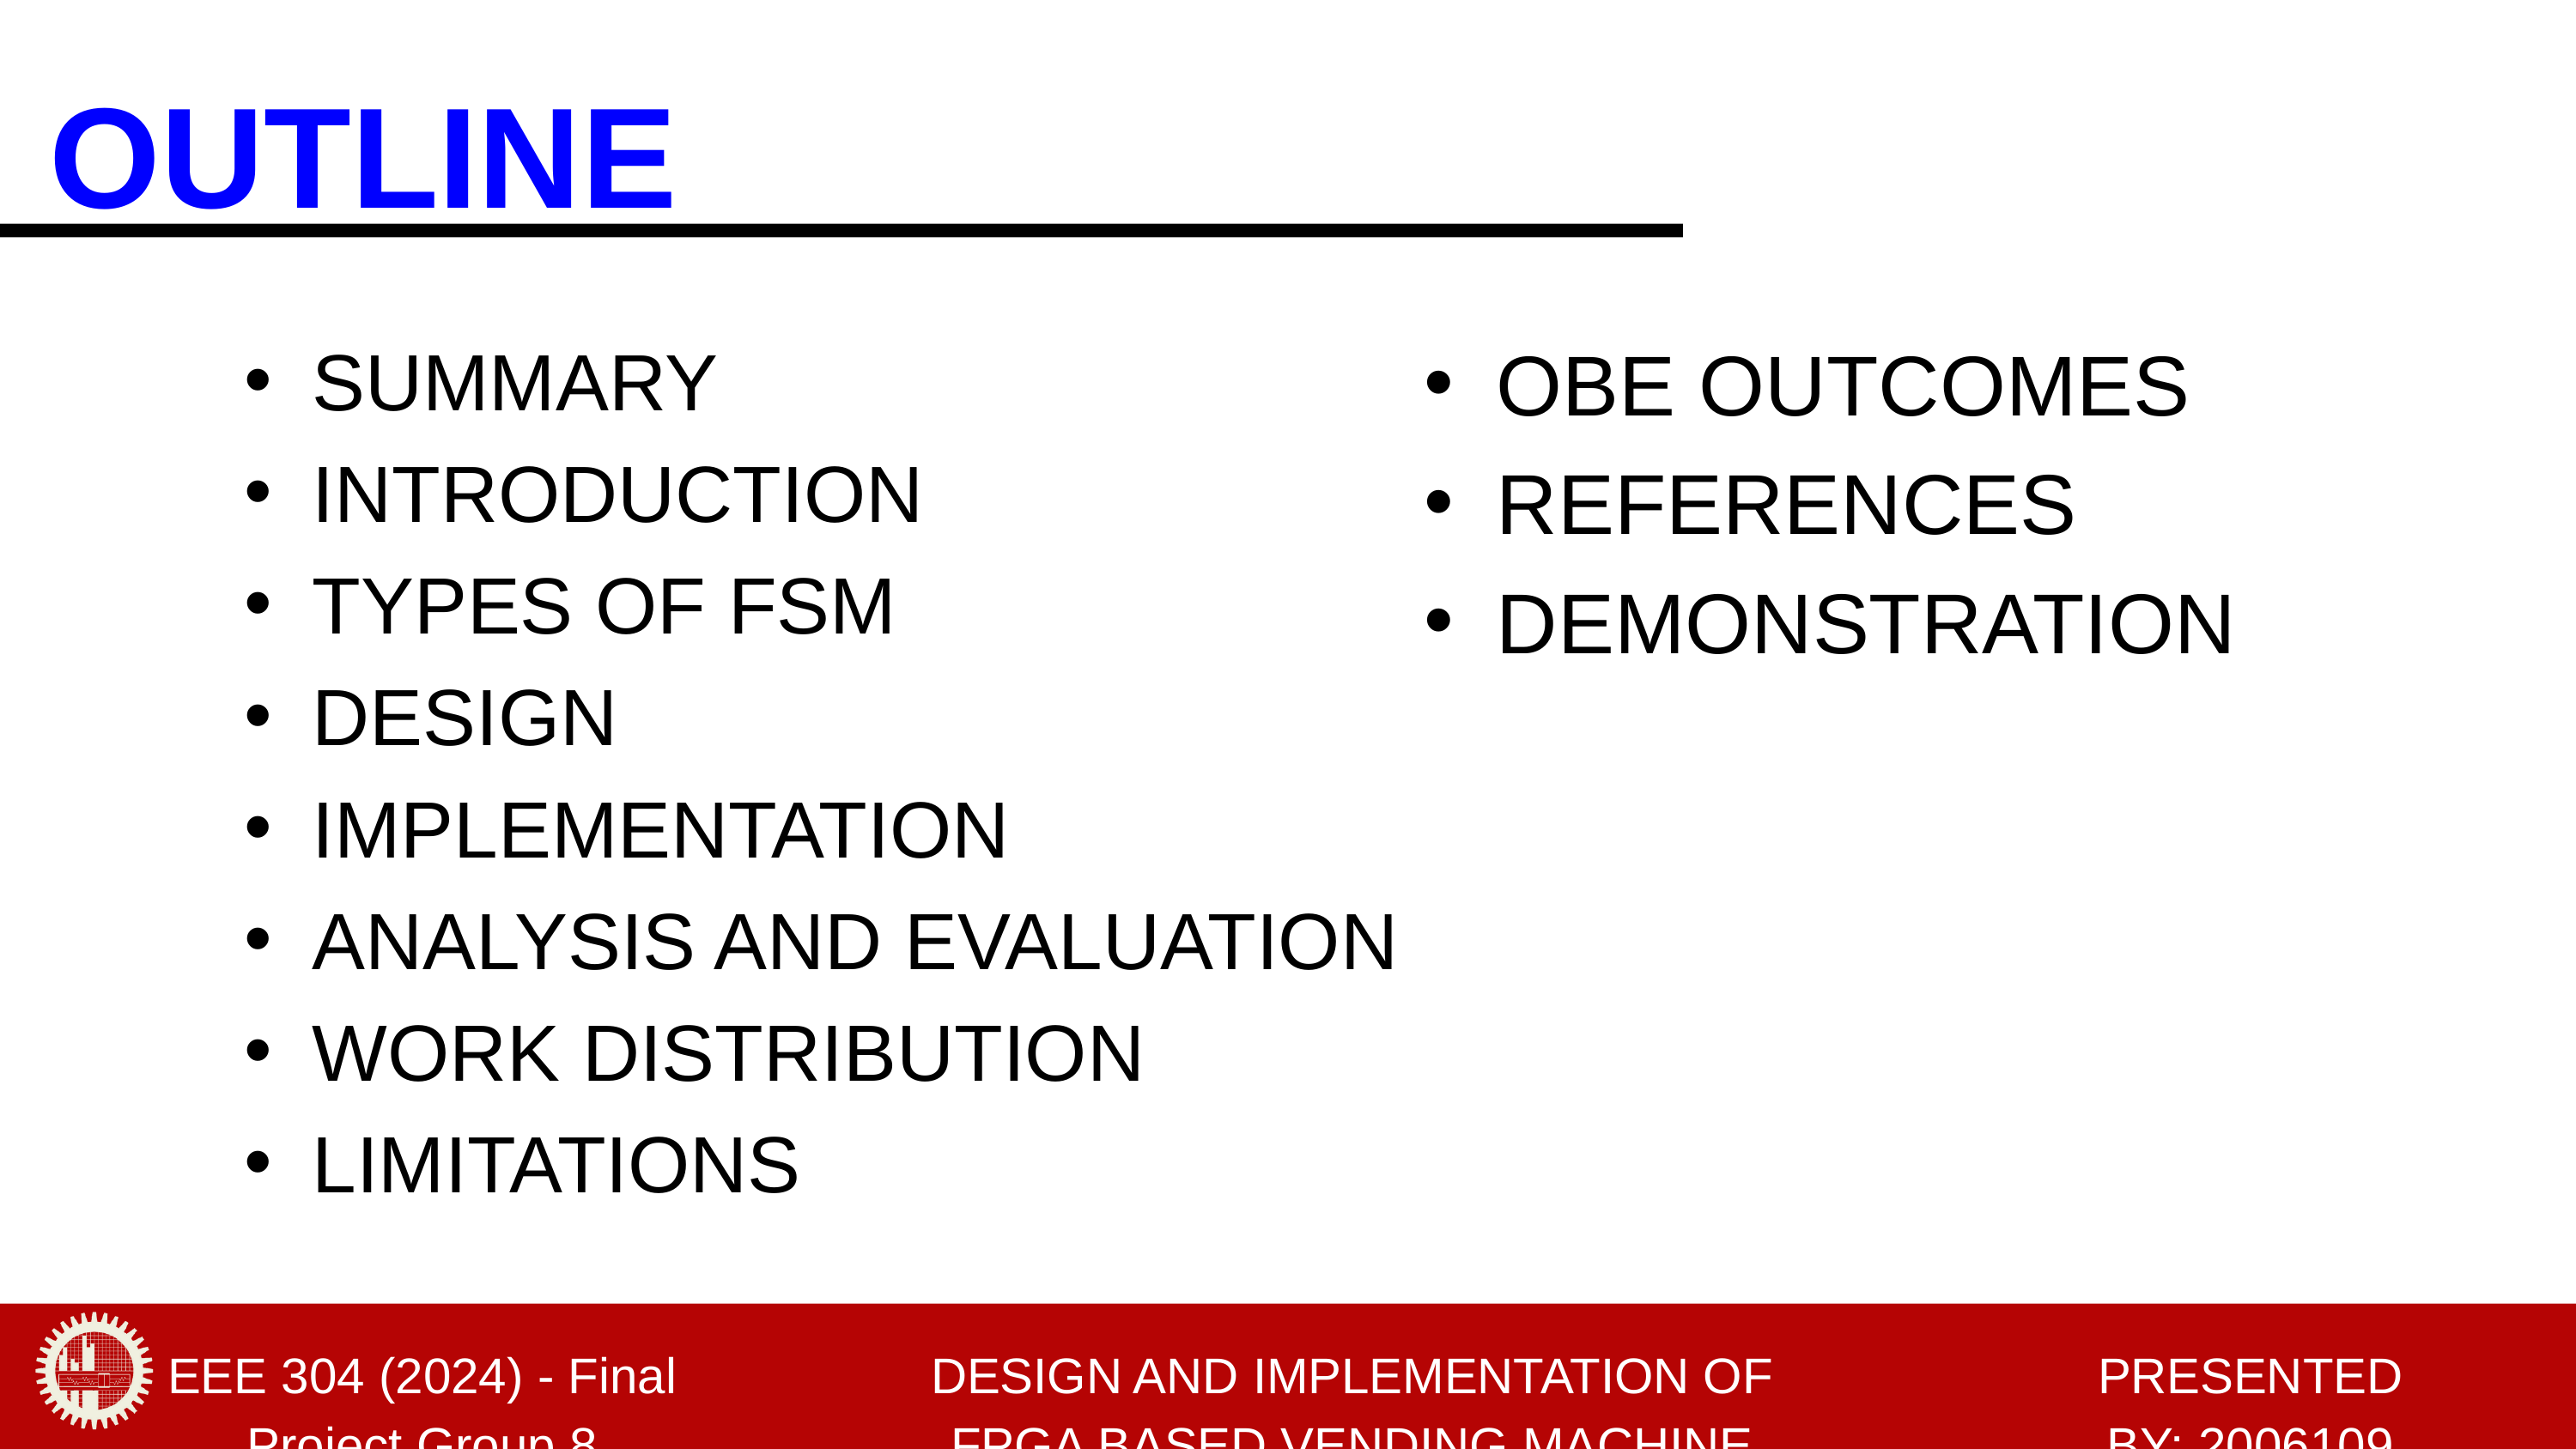

OUTLINE

OBE OUTCOMES
REFERENCES
DEMONSTRATION
SUMMARY
INTRODUCTION
TYPES OF FSM
DESIGN
IMPLEMENTATION
ANALYSIS AND EVALUATION
WORK DISTRIBUTION
LIMITATIONS

EEE 304 (2024) - Final Project Group 8
DESIGN AND IMPLEMENTATION OF FPGA BASED VENDING MACHINE
PRESENTED BY: 2006109